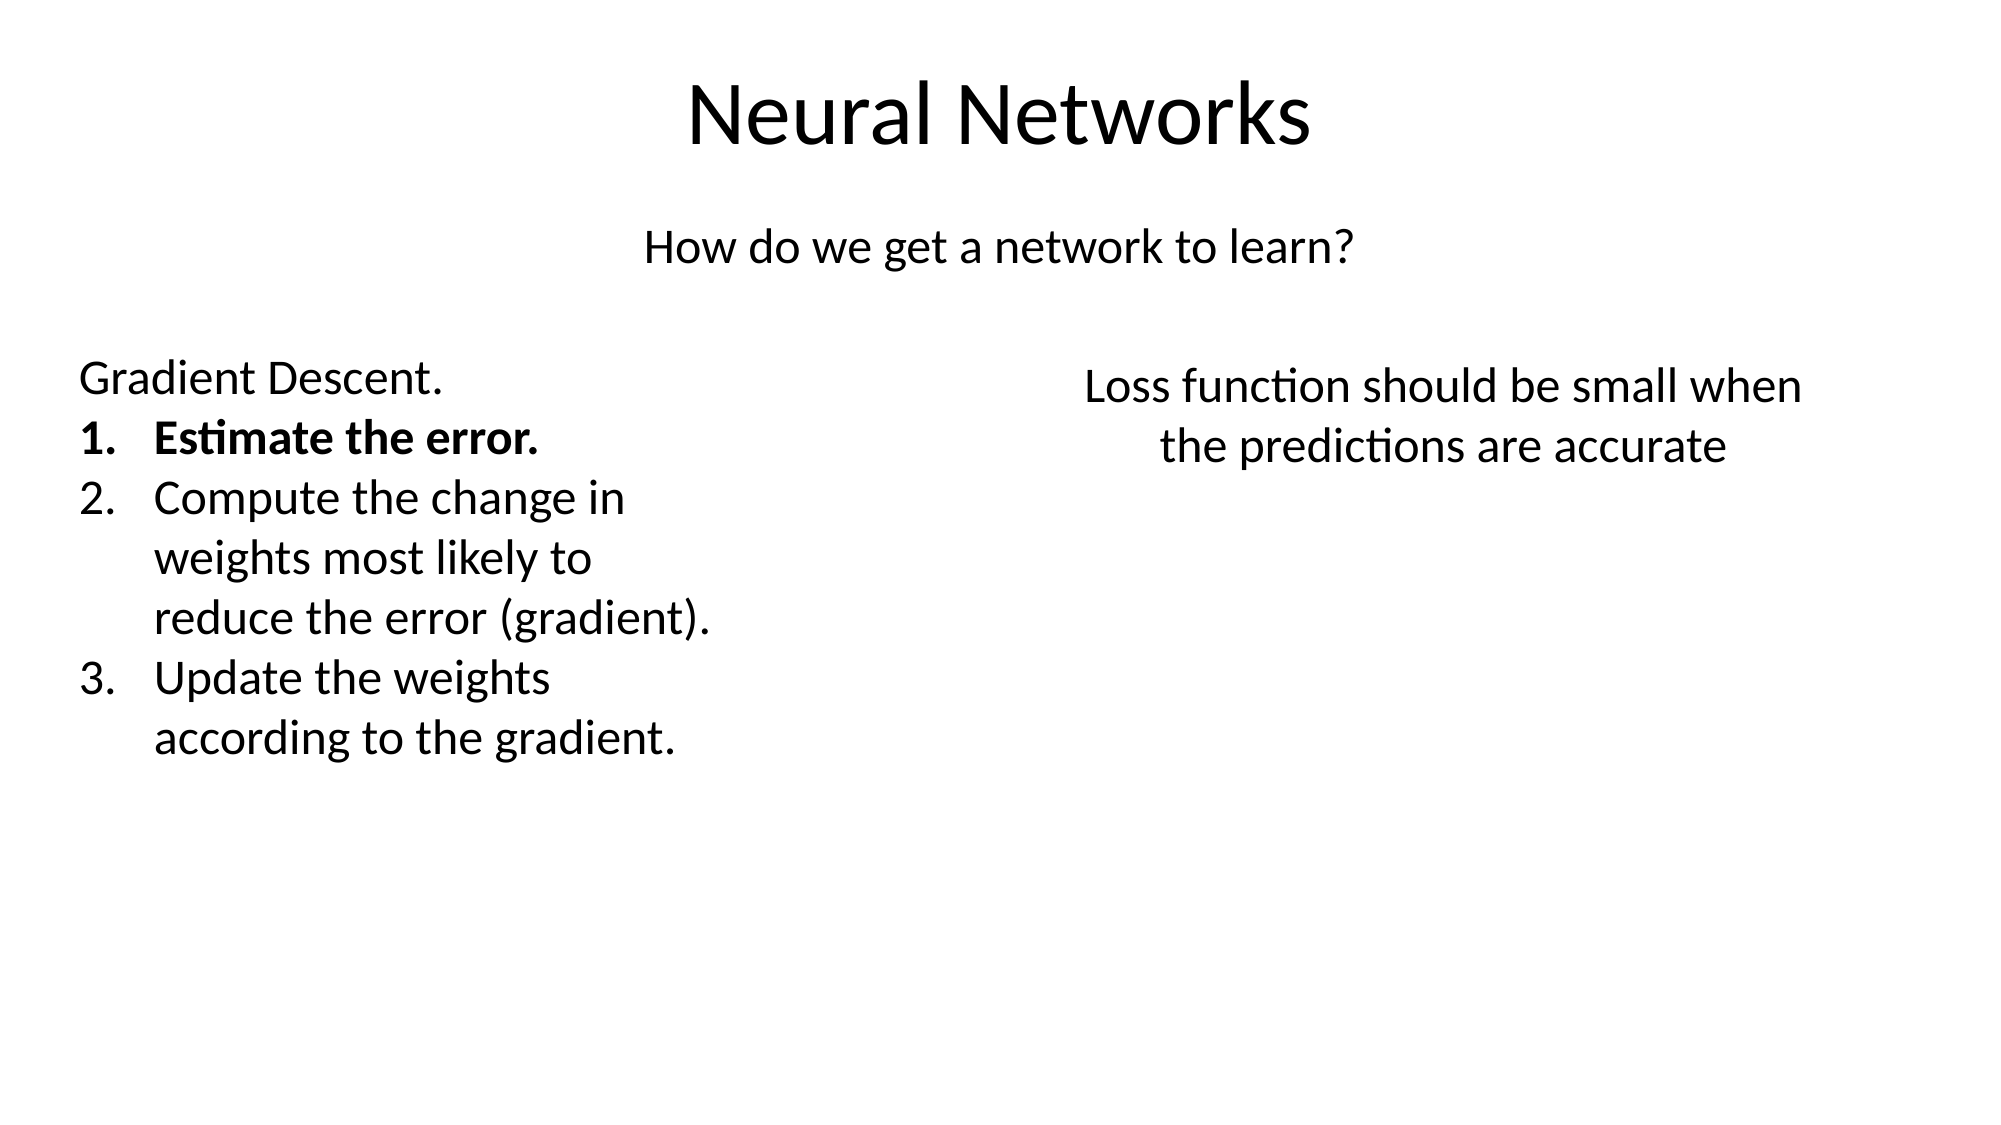

# Neural Networks
How do we get a network to learn?
Gradient Descent.
Estimate the error.
Compute the change in weights most likely to reduce the error (gradient).
Update the weights according to the gradient.
Loss function should be small when the predictions are accurate